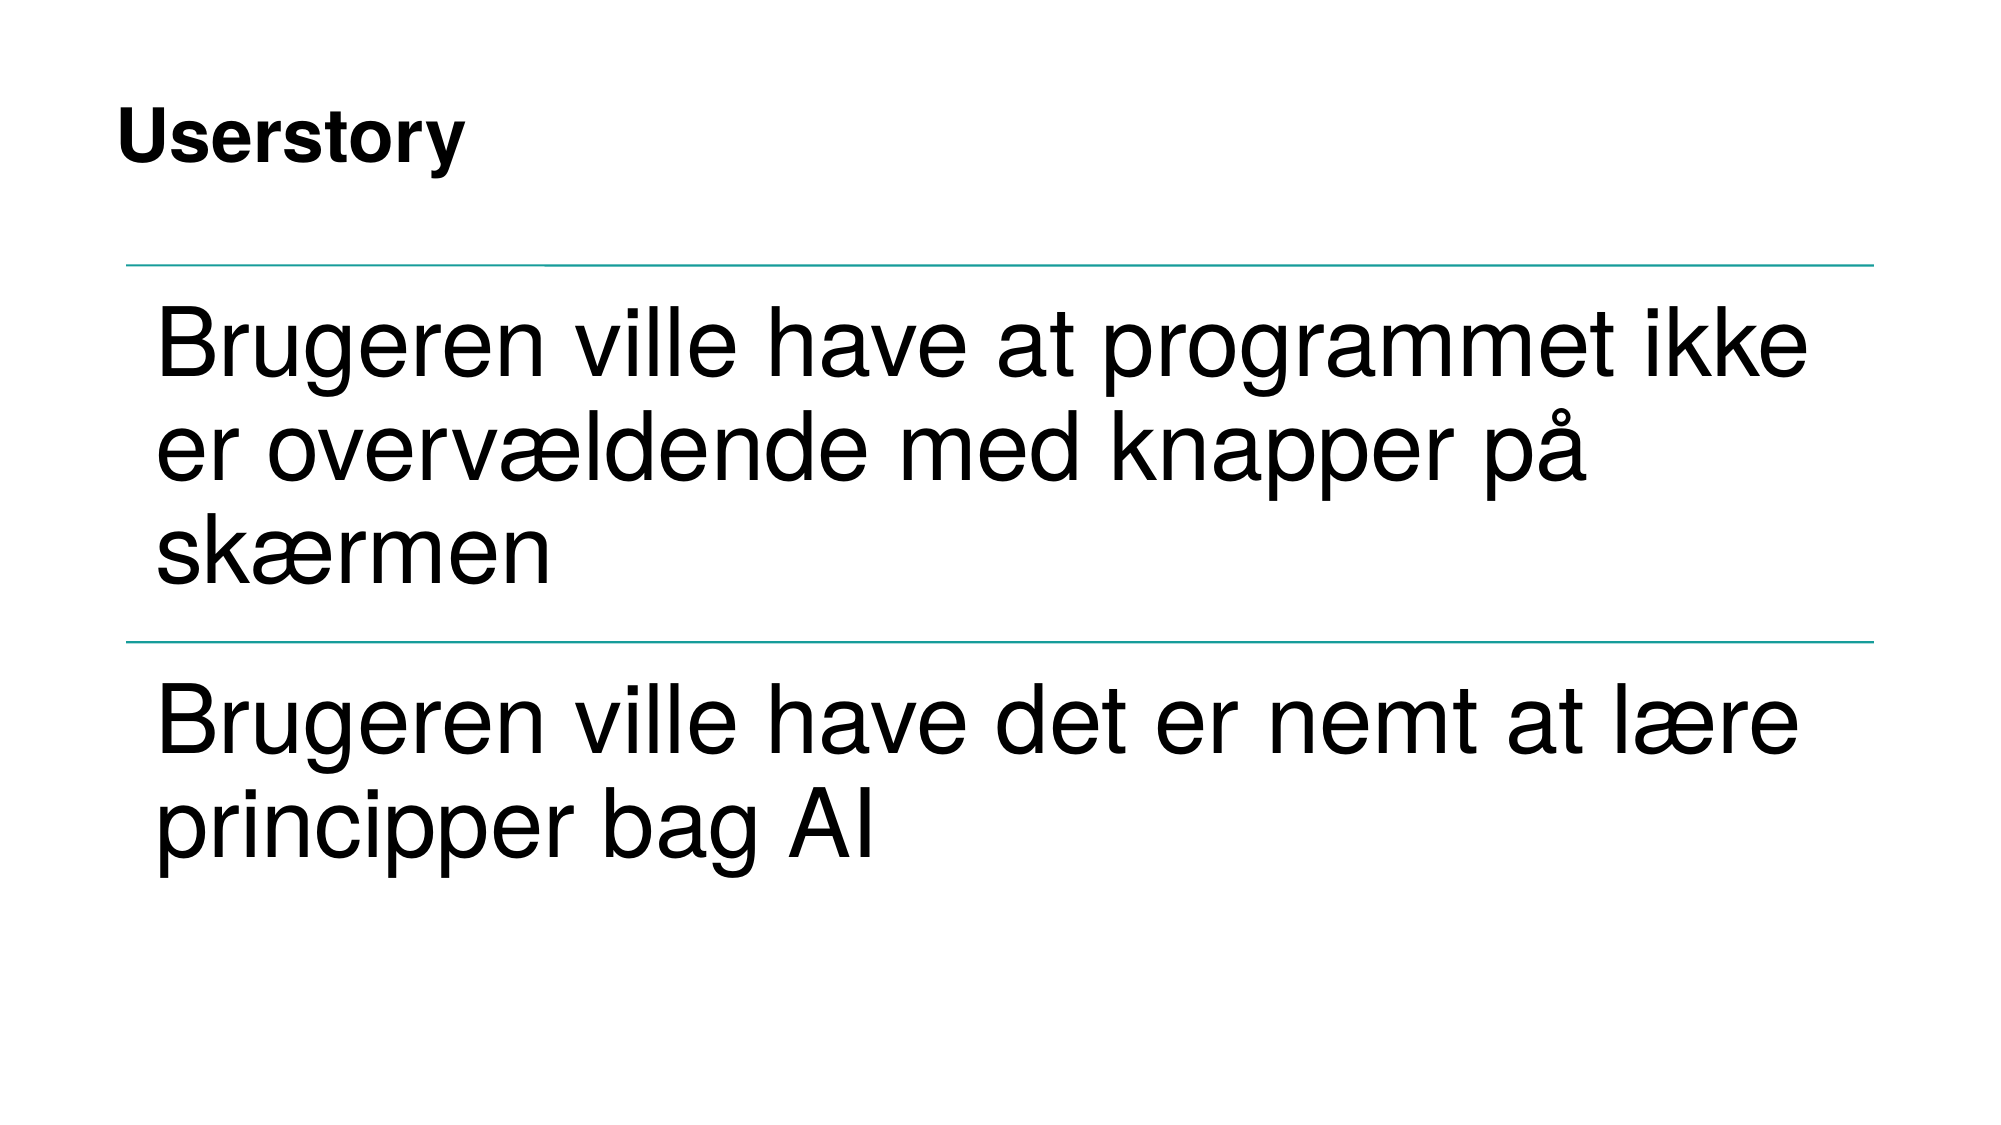

# Userstory
Brugeren ville have at programmet ikke er overvældende med knapper på skærmen
Brugeren ville have det er nemt at lære principper bag AI